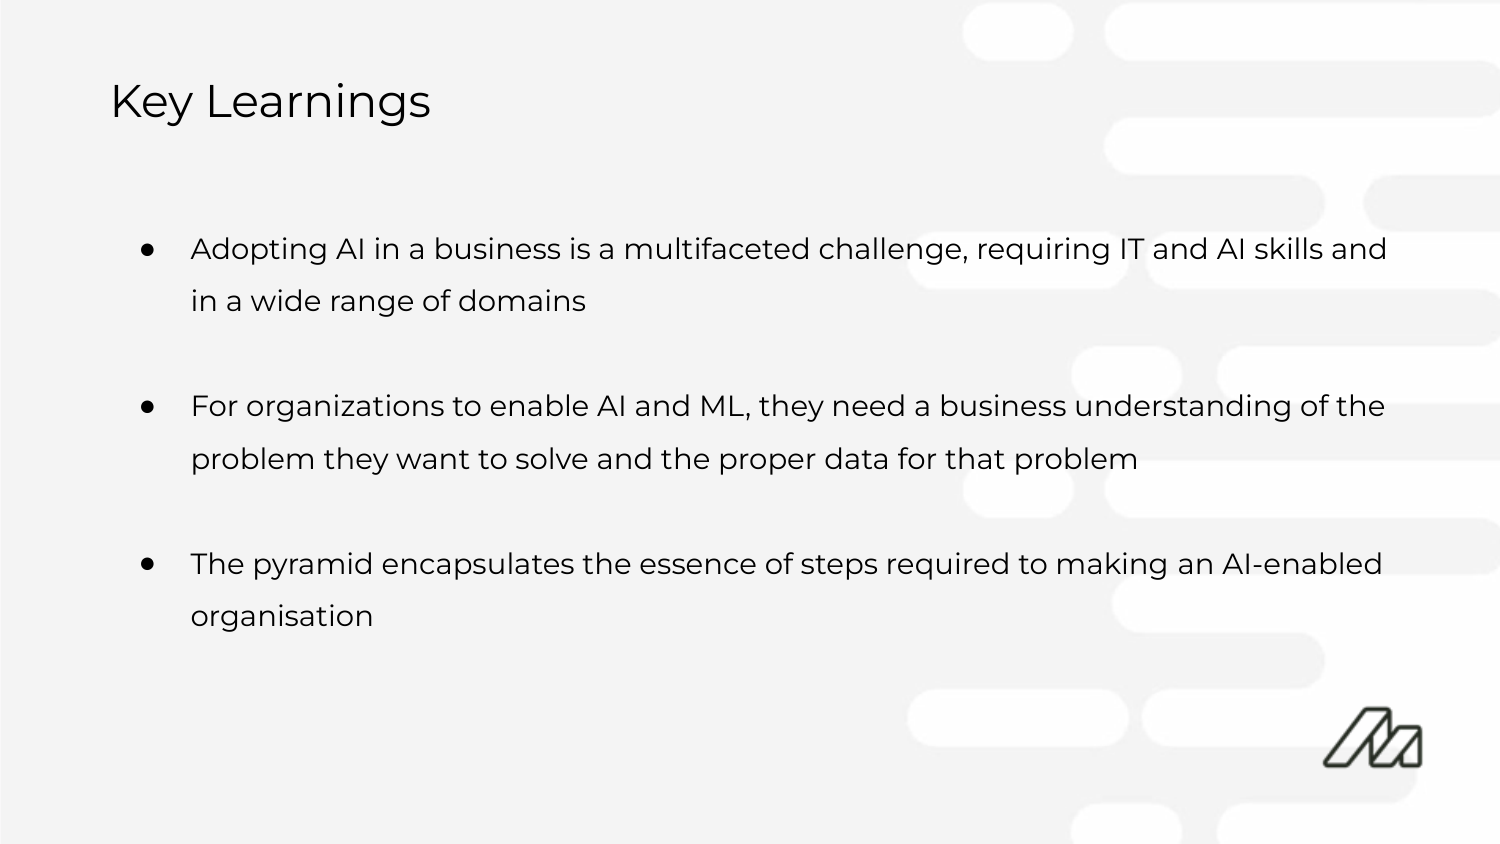

Key Learnings
Adopting AI in a business is a multifaceted challenge, requiring IT and AI skills and in a wide range of domains

For organizations to enable AI and ML, they need a business understanding of the problem they want to solve and the proper data for that problem

The pyramid encapsulates the essence of steps required to making an AI-enabled organisation